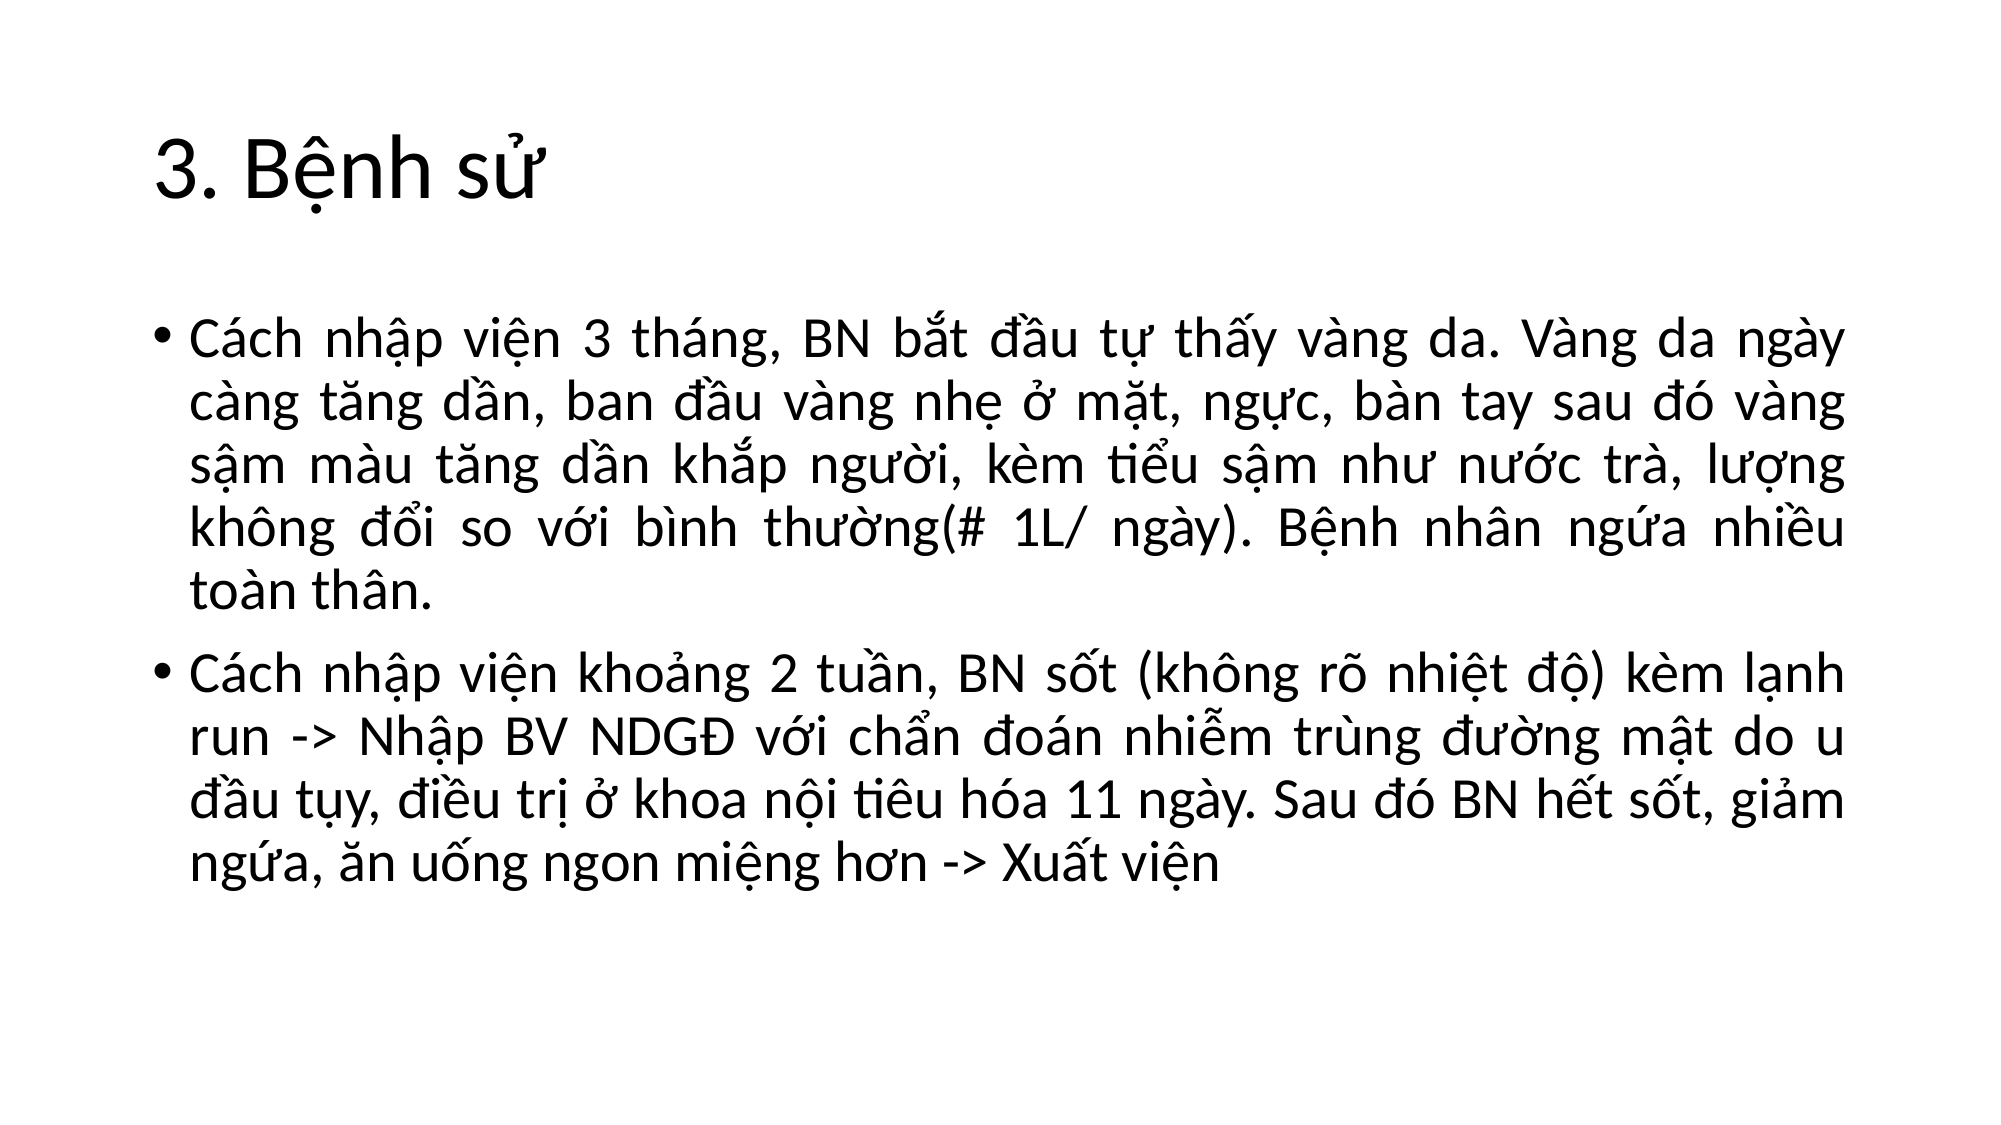

# 3. Bệnh sử
Cách nhập viện 3 tháng, BN bắt đầu tự thấy vàng da. Vàng da ngày càng tăng dần, ban đầu vàng nhẹ ở mặt, ngực, bàn tay sau đó vàng sậm màu tăng dần khắp người, kèm tiểu sậm như nước trà, lượng không đổi so với bình thường(# 1L/ ngày). Bệnh nhân ngứa nhiều toàn thân.
Cách nhập viện khoảng 2 tuần, BN sốt (không rõ nhiệt độ) kèm lạnh run -> Nhập BV NDGĐ với chẩn đoán nhiễm trùng đường mật do u đầu tụy, điều trị ở khoa nội tiêu hóa 11 ngày. Sau đó BN hết sốt, giảm ngứa, ăn uống ngon miệng hơn -> Xuất viện